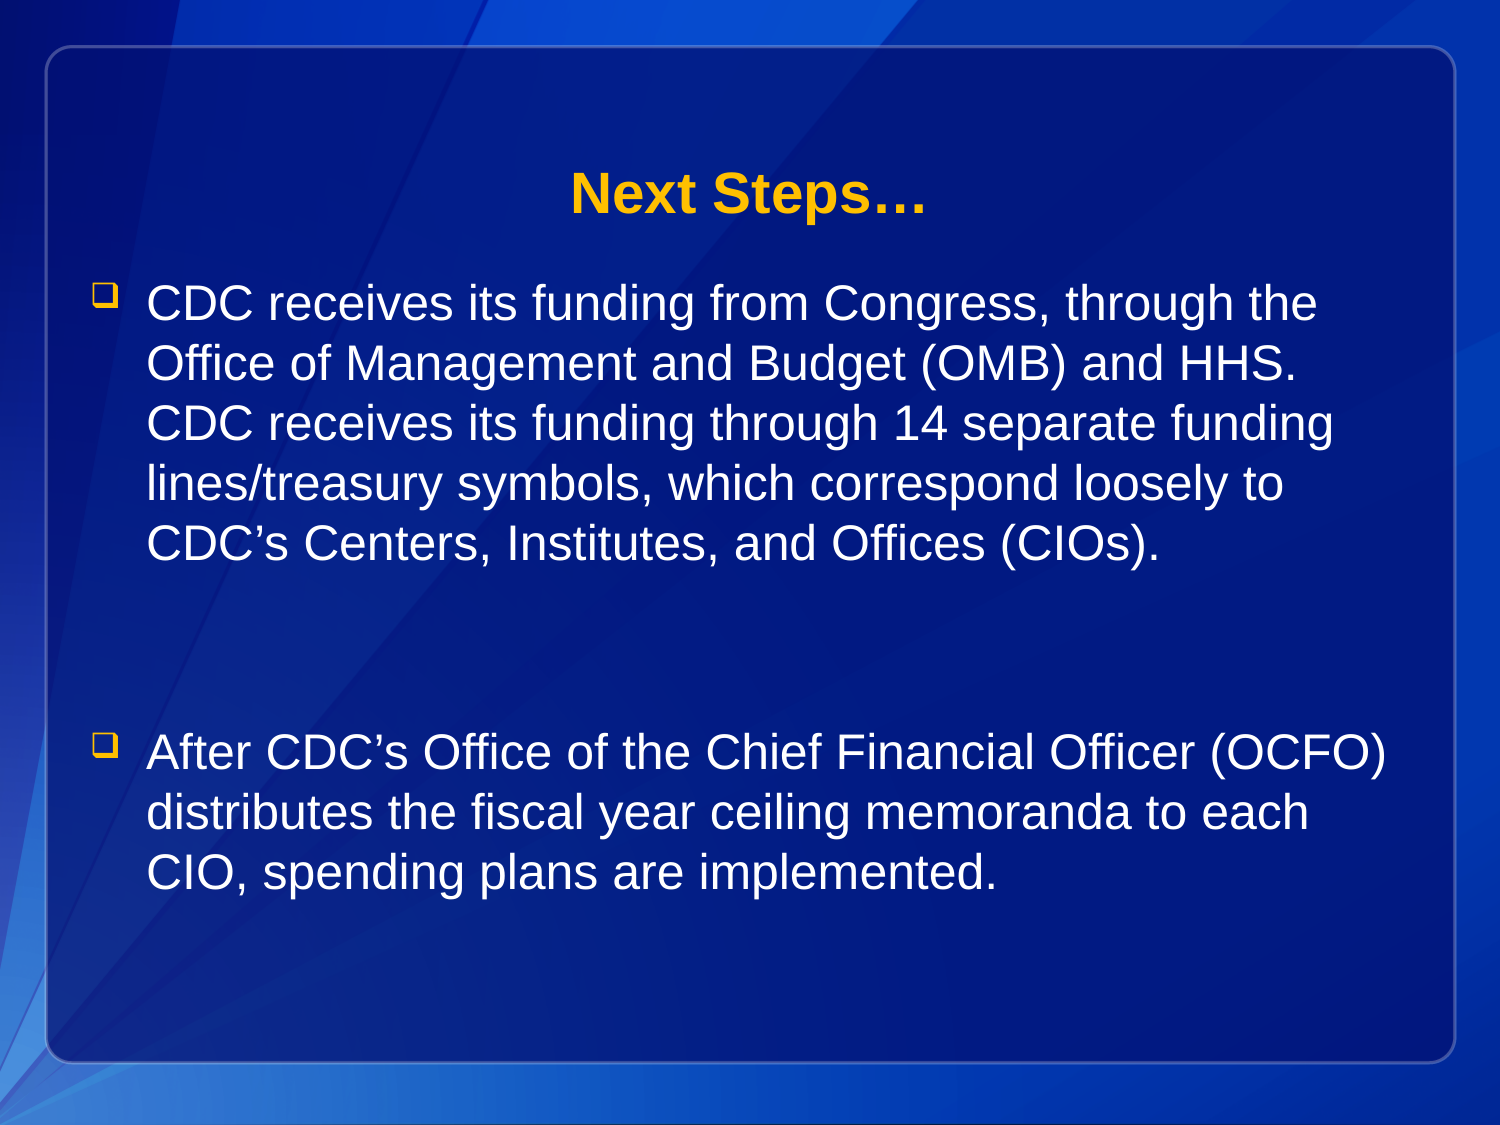

# Next Steps…
CDC receives its funding from Congress, through the Office of Management and Budget (OMB) and HHS.  CDC receives its funding through 14 separate funding lines/treasury symbols, which correspond loosely to CDC’s Centers, Institutes, and Offices (CIOs).

After CDC’s Office of the Chief Financial Officer (OCFO) distributes the fiscal year ceiling memoranda to each CIO, spending plans are implemented.